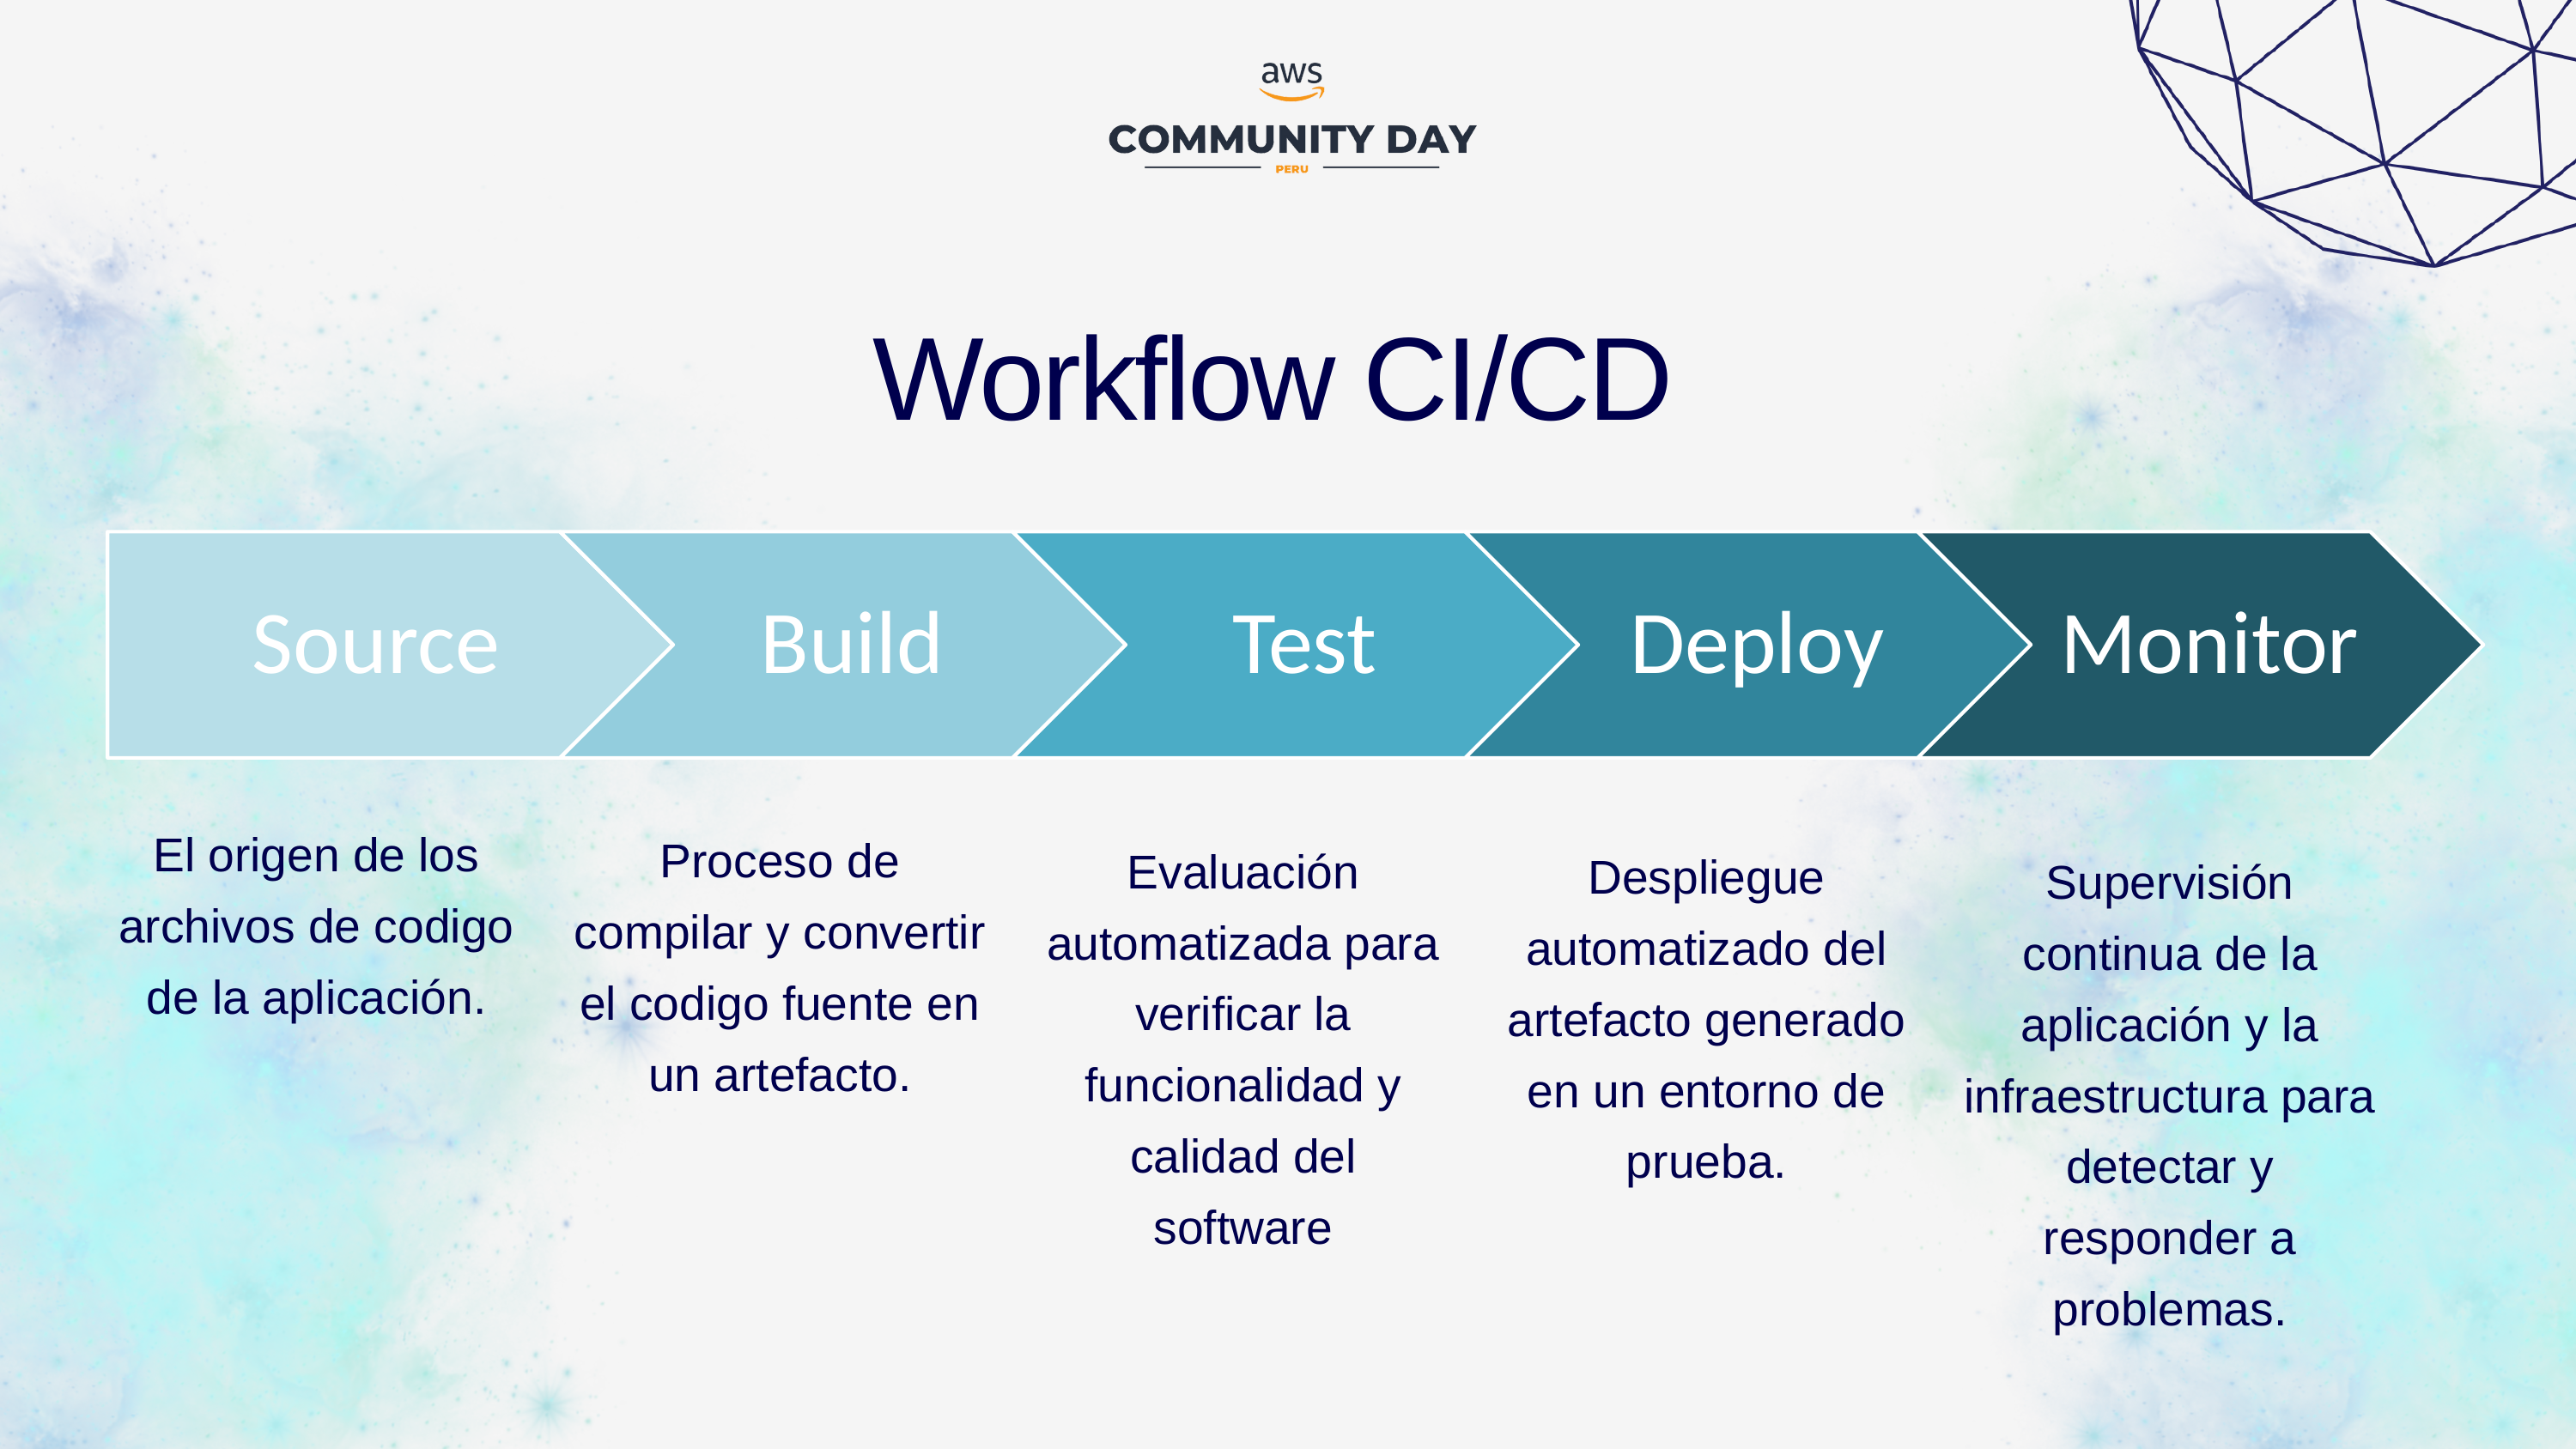

Workflow CI/CD
Source
Build
Test
Deploy
Monitor
El origen de los archivos de codigo de la aplicación.
Proceso de compilar y convertir el codigo fuente en un artefacto.
Evaluación automatizada para verificar la funcionalidad y calidad del software
Despliegue automatizado del artefacto generado en un entorno de prueba.
Supervisión continua de la aplicación y la infraestructura para detectar y responder a problemas.